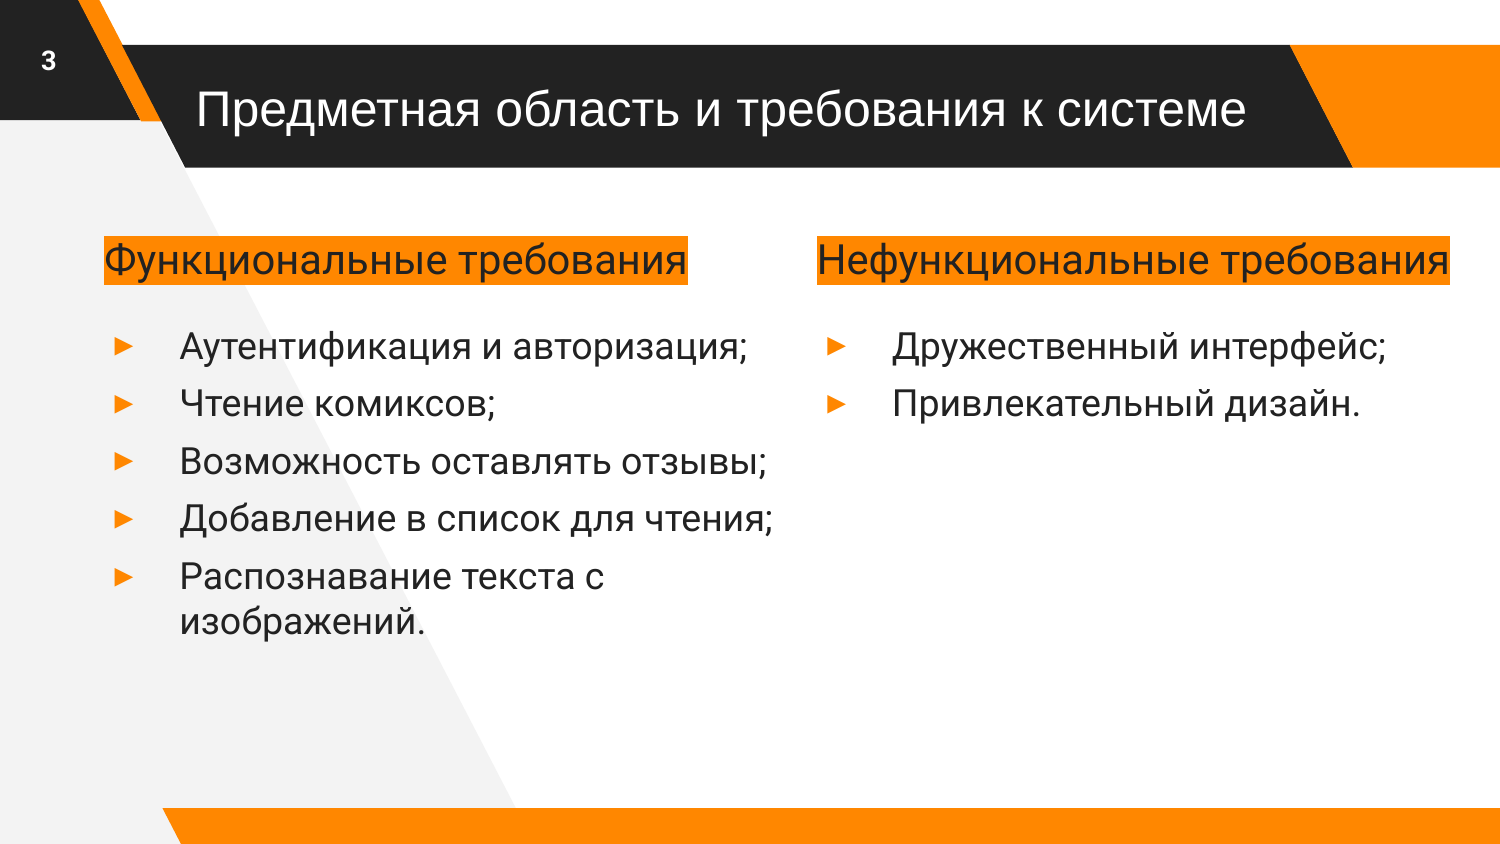

3
# Предметная область и требования к системе
Функциональные требования
Нефункциональные требования
Аутентификация и авторизация;
Чтение комиксов;
Возможность оставлять отзывы;
Добавление в список для чтения;
Распознавание текста с изображений.

Дружественный интерфейс;
Привлекательный дизайн.